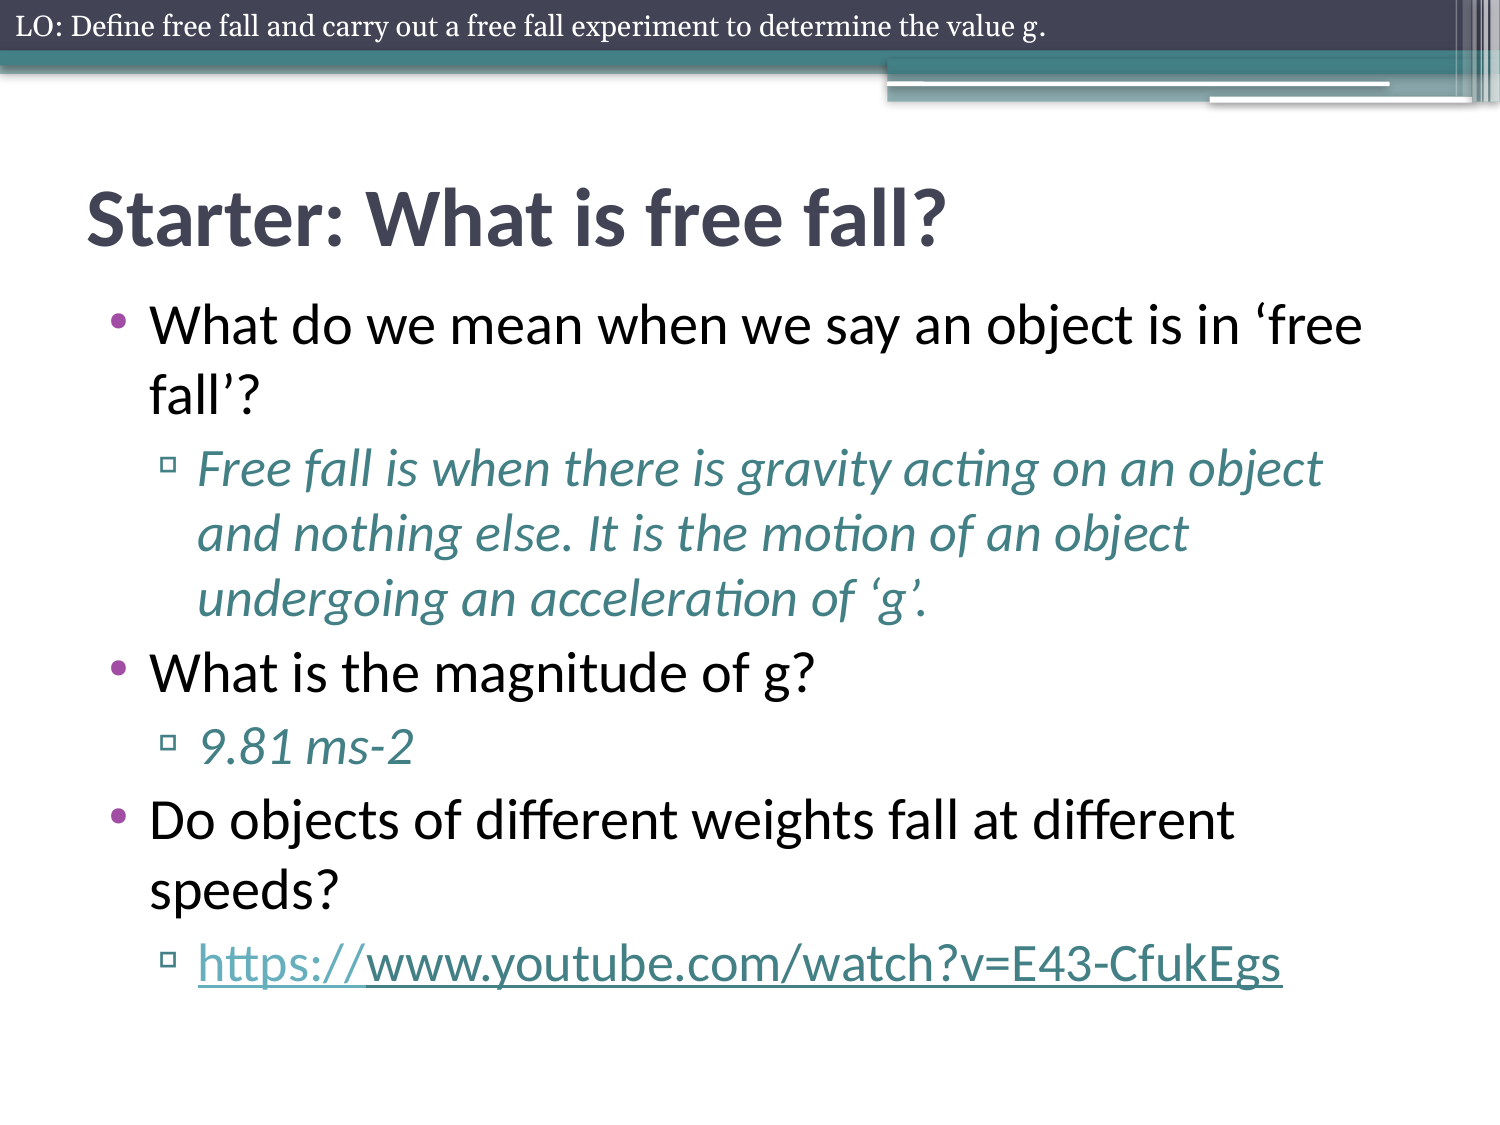

LO: Define free fall and carry out a free fall experiment to determine the value g.
# Starter: What is free fall?
What do we mean when we say an object is in ‘free fall’?
Free fall is when there is gravity acting on an object and nothing else. It is the motion of an object undergoing an acceleration of ‘g’.
What is the magnitude of g?
9.81 ms-2
Do objects of different weights fall at different speeds?
https://www.youtube.com/watch?v=E43-CfukEgs